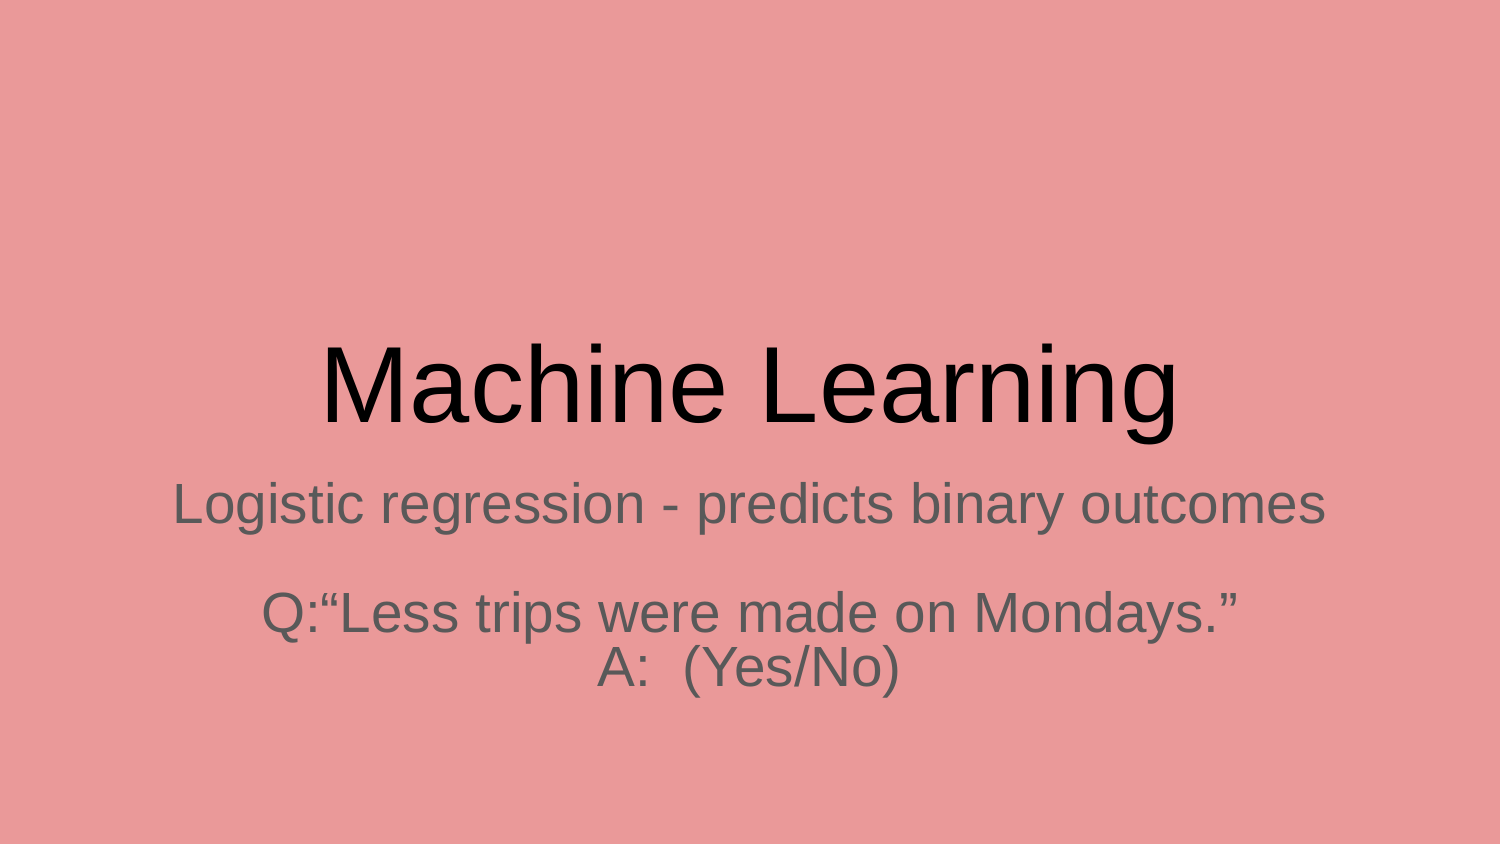

# Machine Learning
Logistic regression - predicts binary outcomes
Q:“Less trips were made on Mondays.”
A:  (Yes/No)